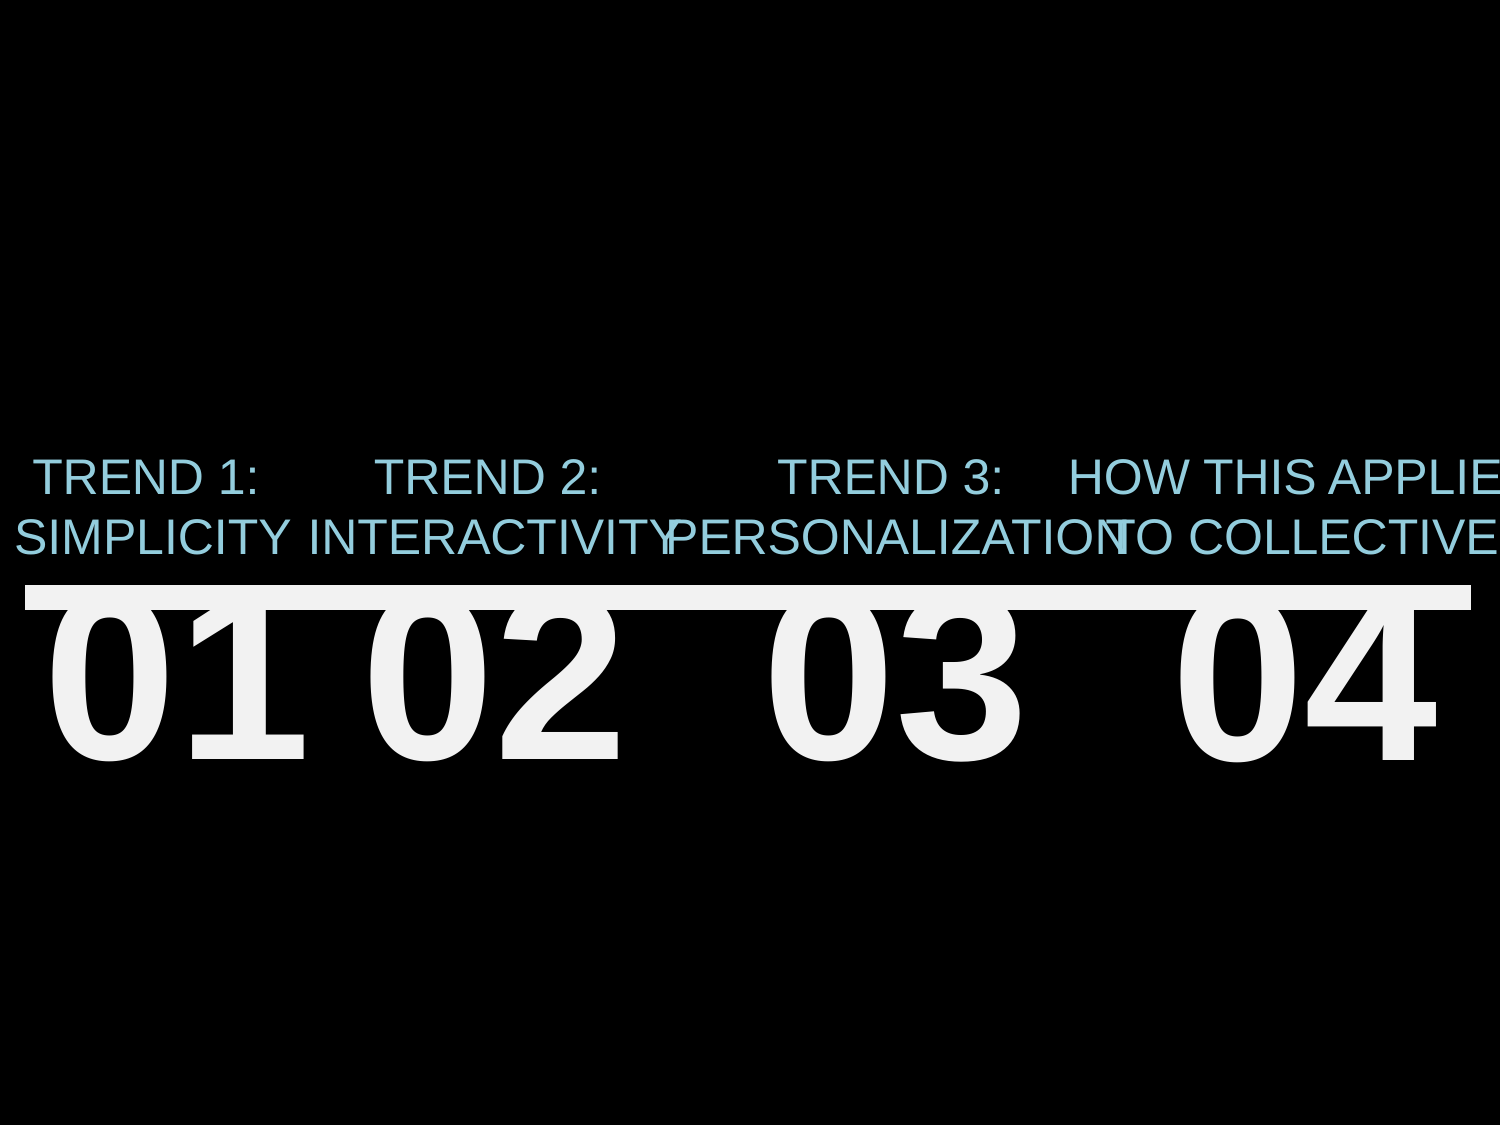

TREND 3:
PERSONALIZATION
TREND 2:
INTERACTIVITY
TREND 1:
SIMPLICITY
HOW THIS APPLIES
TO COLLECTIVE
01
02
03
04